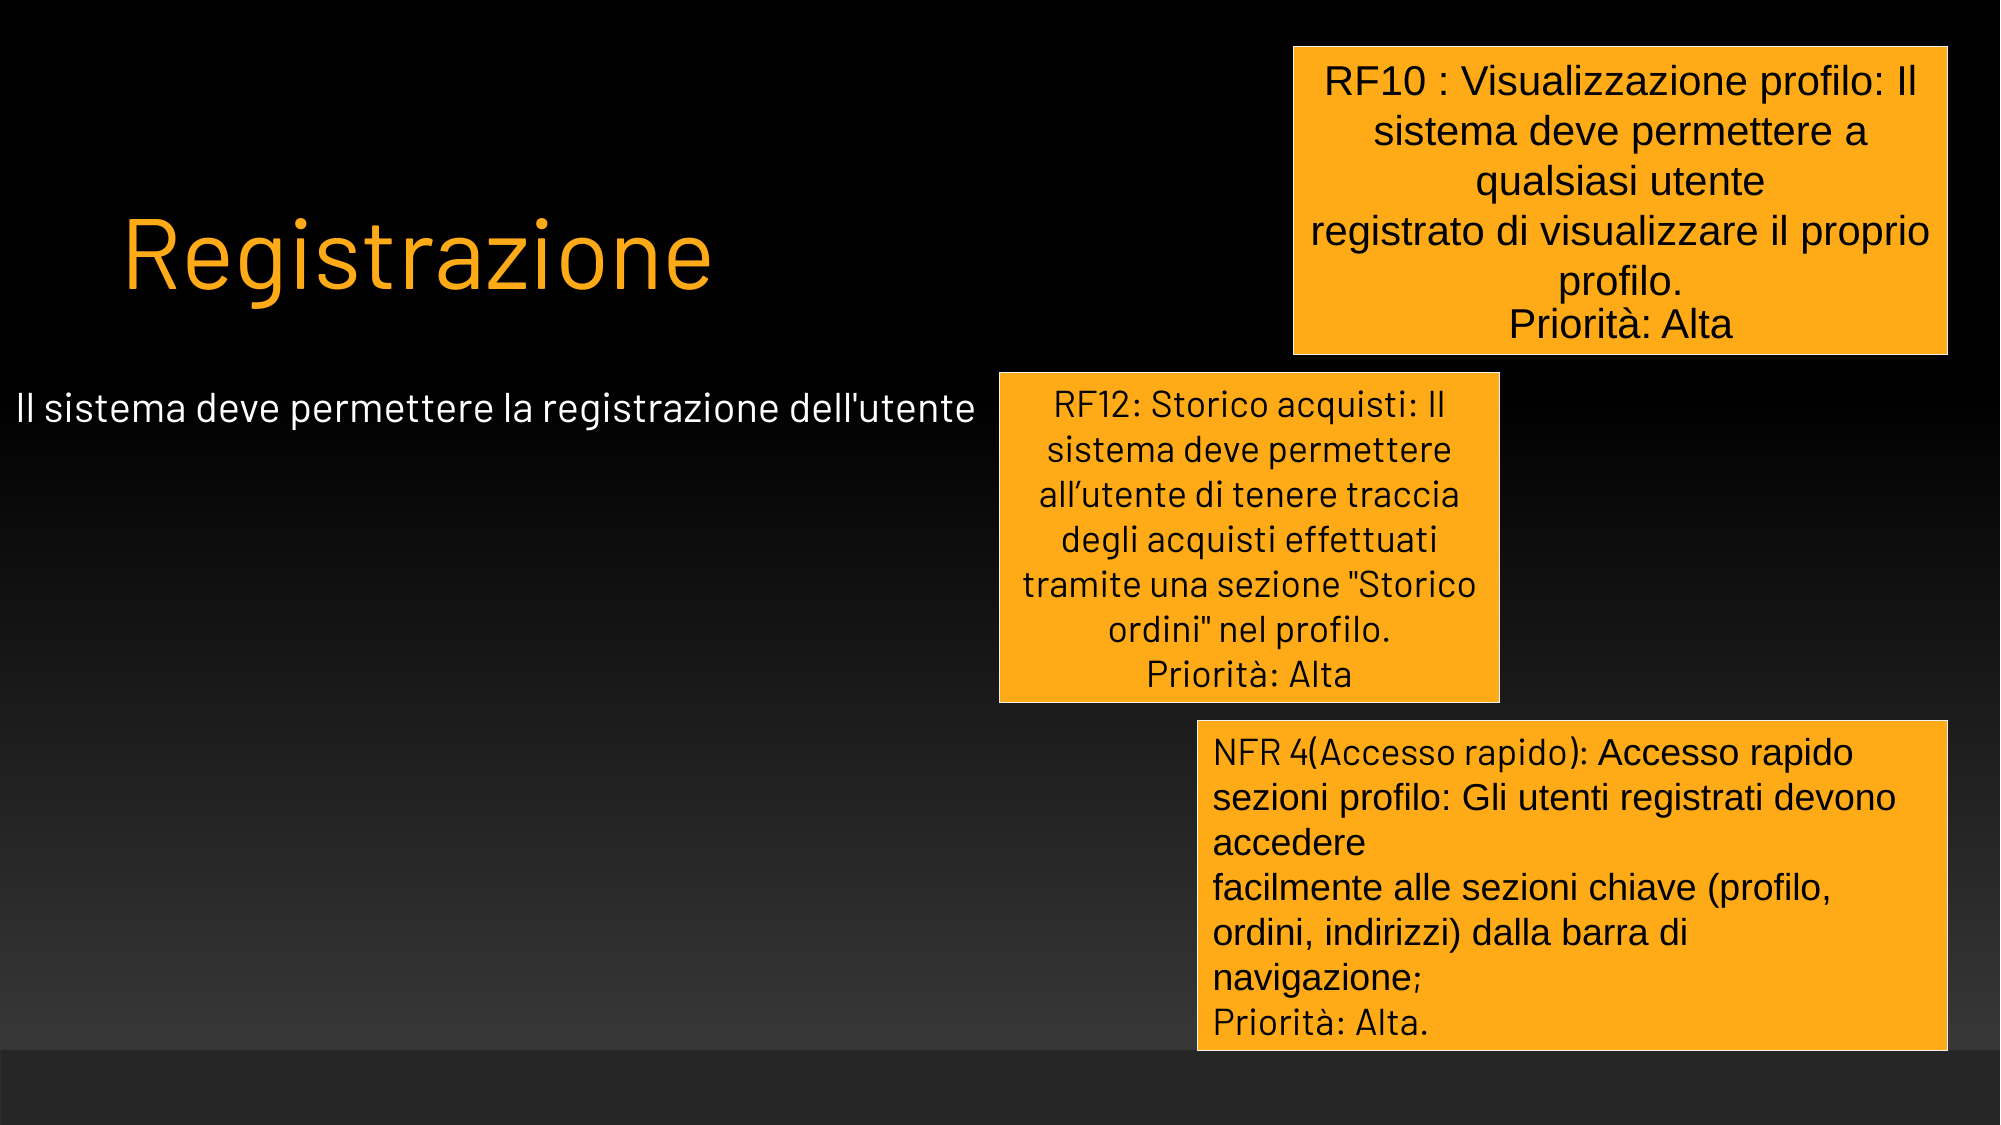

RF10 : Visualizzazione profilo: Il sistema deve permettere a qualsiasi utente
registrato di visualizzare il proprio profilo.
Priorità: Alta
Registrazione
Il sistema deve permettere la registrazione dell'utente​
RF12: Storico acquisti: Il sistema deve permettere all’utente di tenere traccia
degli acquisti effettuati tramite una sezione "Storico ordini" nel profilo.
Priorità: Alta
NFR 4(Accesso rapido): Accesso rapido sezioni profilo: Gli utenti registrati devono accedere
facilmente alle sezioni chiave (profilo, ordini, indirizzi) dalla barra di
navigazione;
Priorità: Alta.